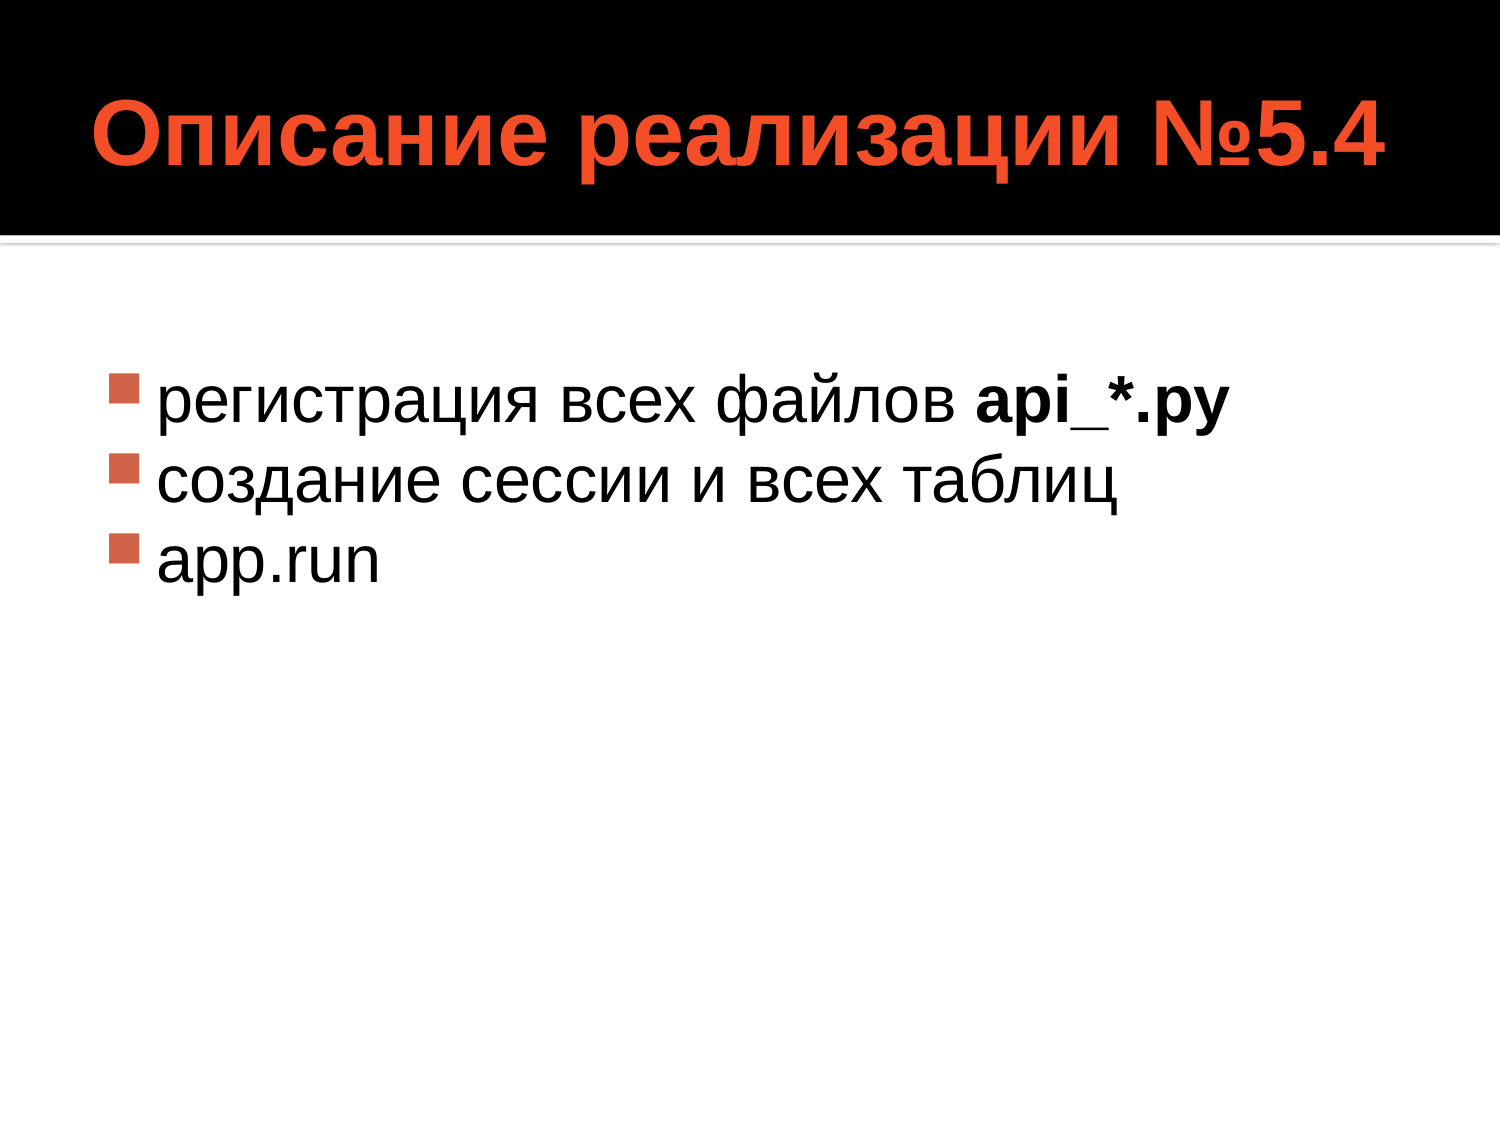

# Описание реализации №5.4

регистрация всех файлов api_*.py
создание сессии и всех таблиц
app.run